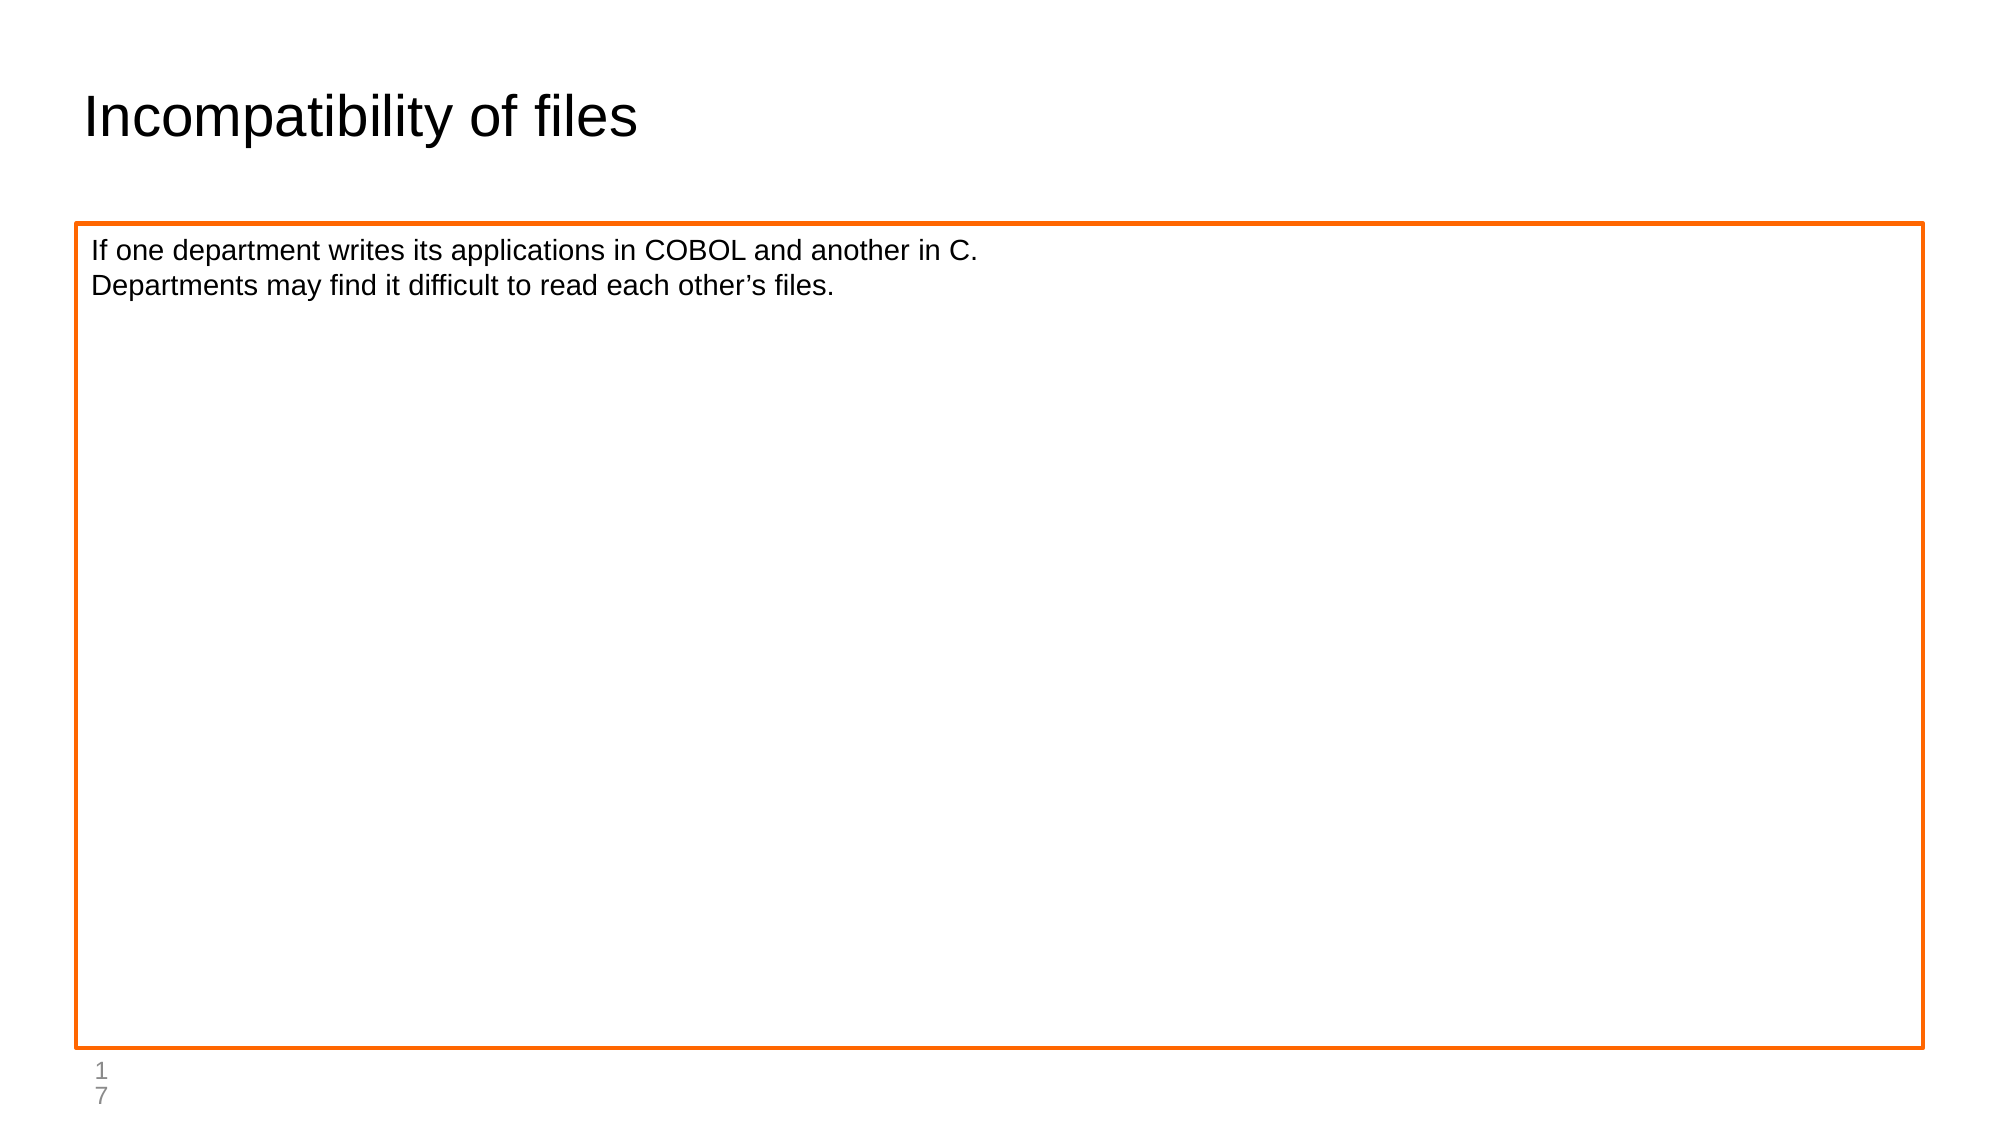

# Incompatibility of files
If one department writes its applications in COBOL and another in C.
Departments may find it difficult to read each other’s files.
17